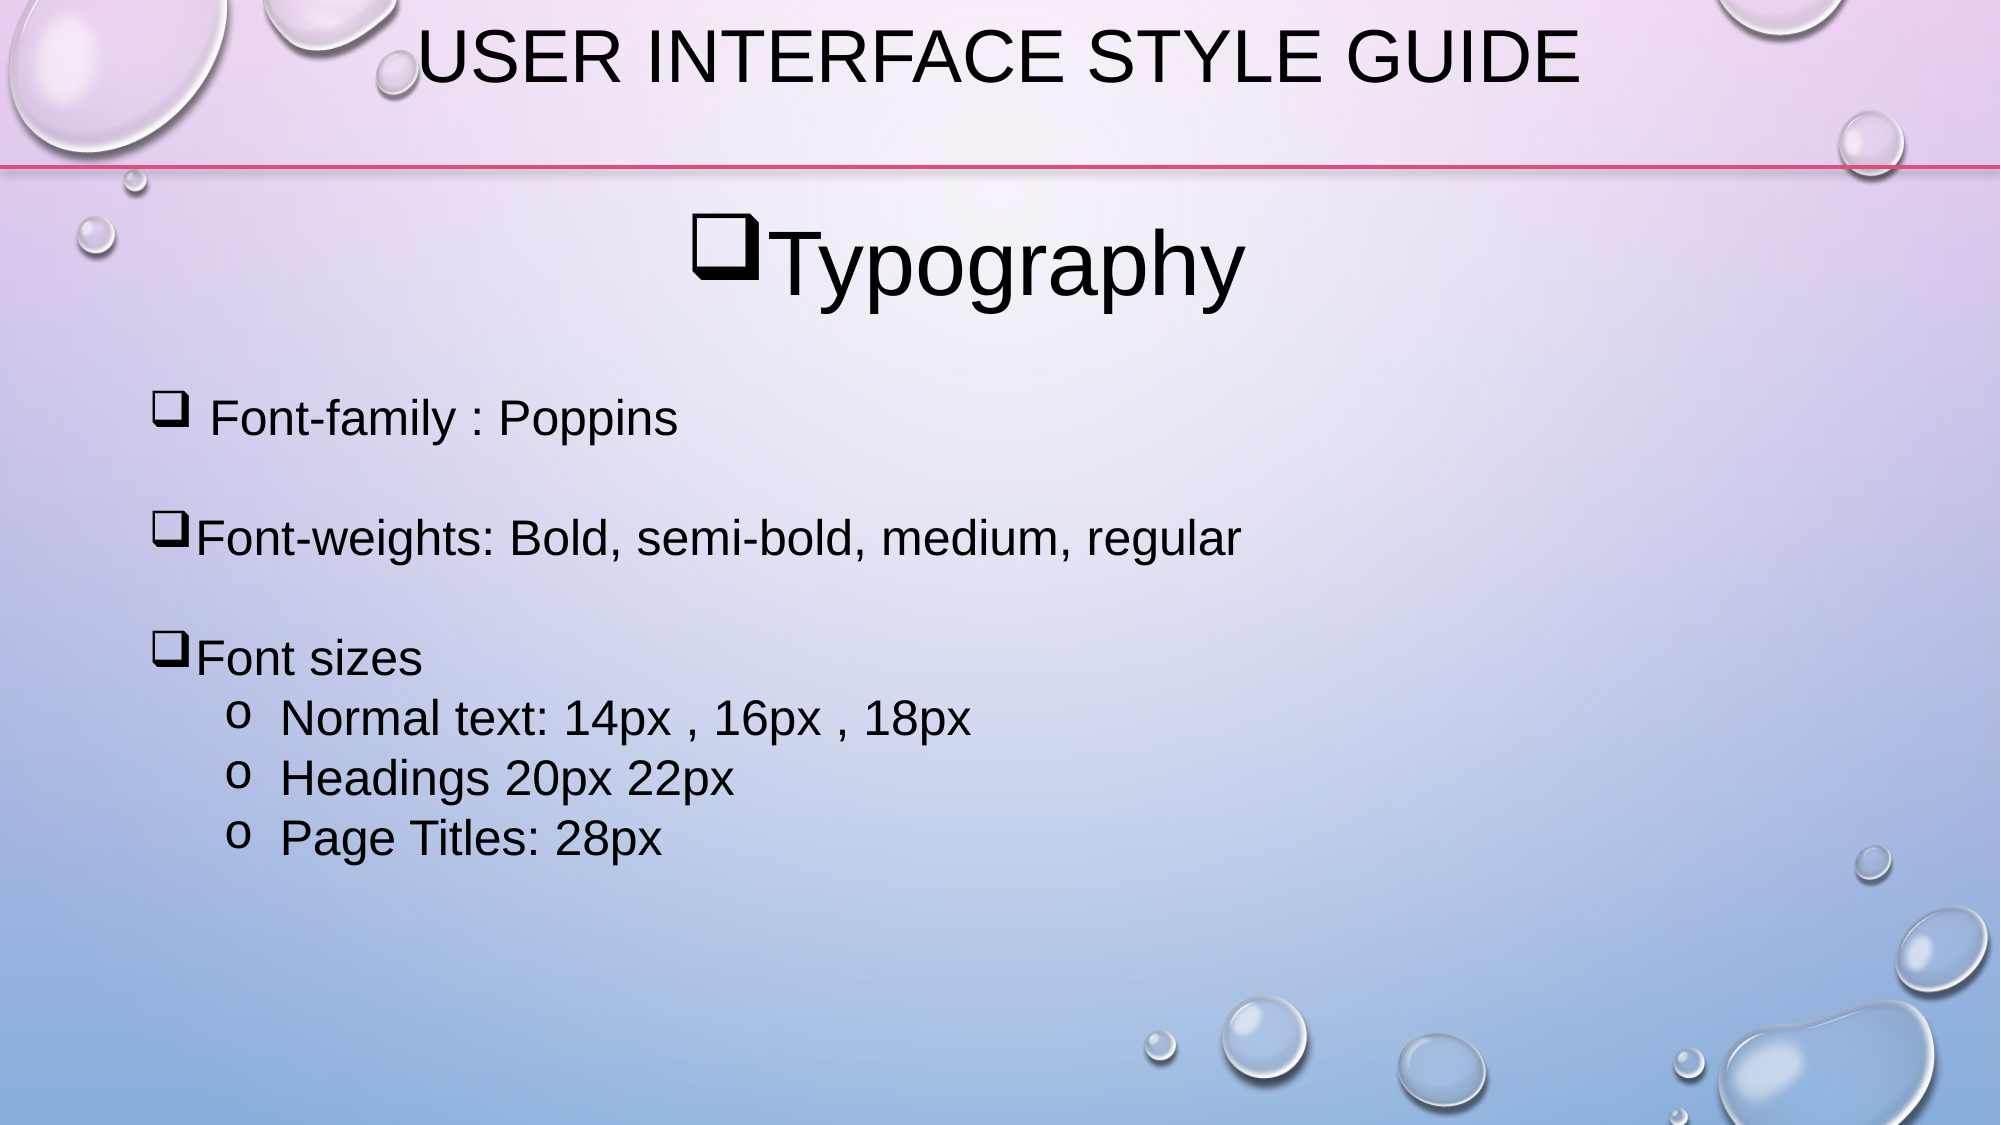

USER INTERFACE STYLE GUIDE

Typography
 Font-family : Poppins

Font-weights: Bold, semi-bold, medium, regular

Font sizes
Normal text: 14px , 16px , 18px
Headings 20px 22px
Page Titles: 28px